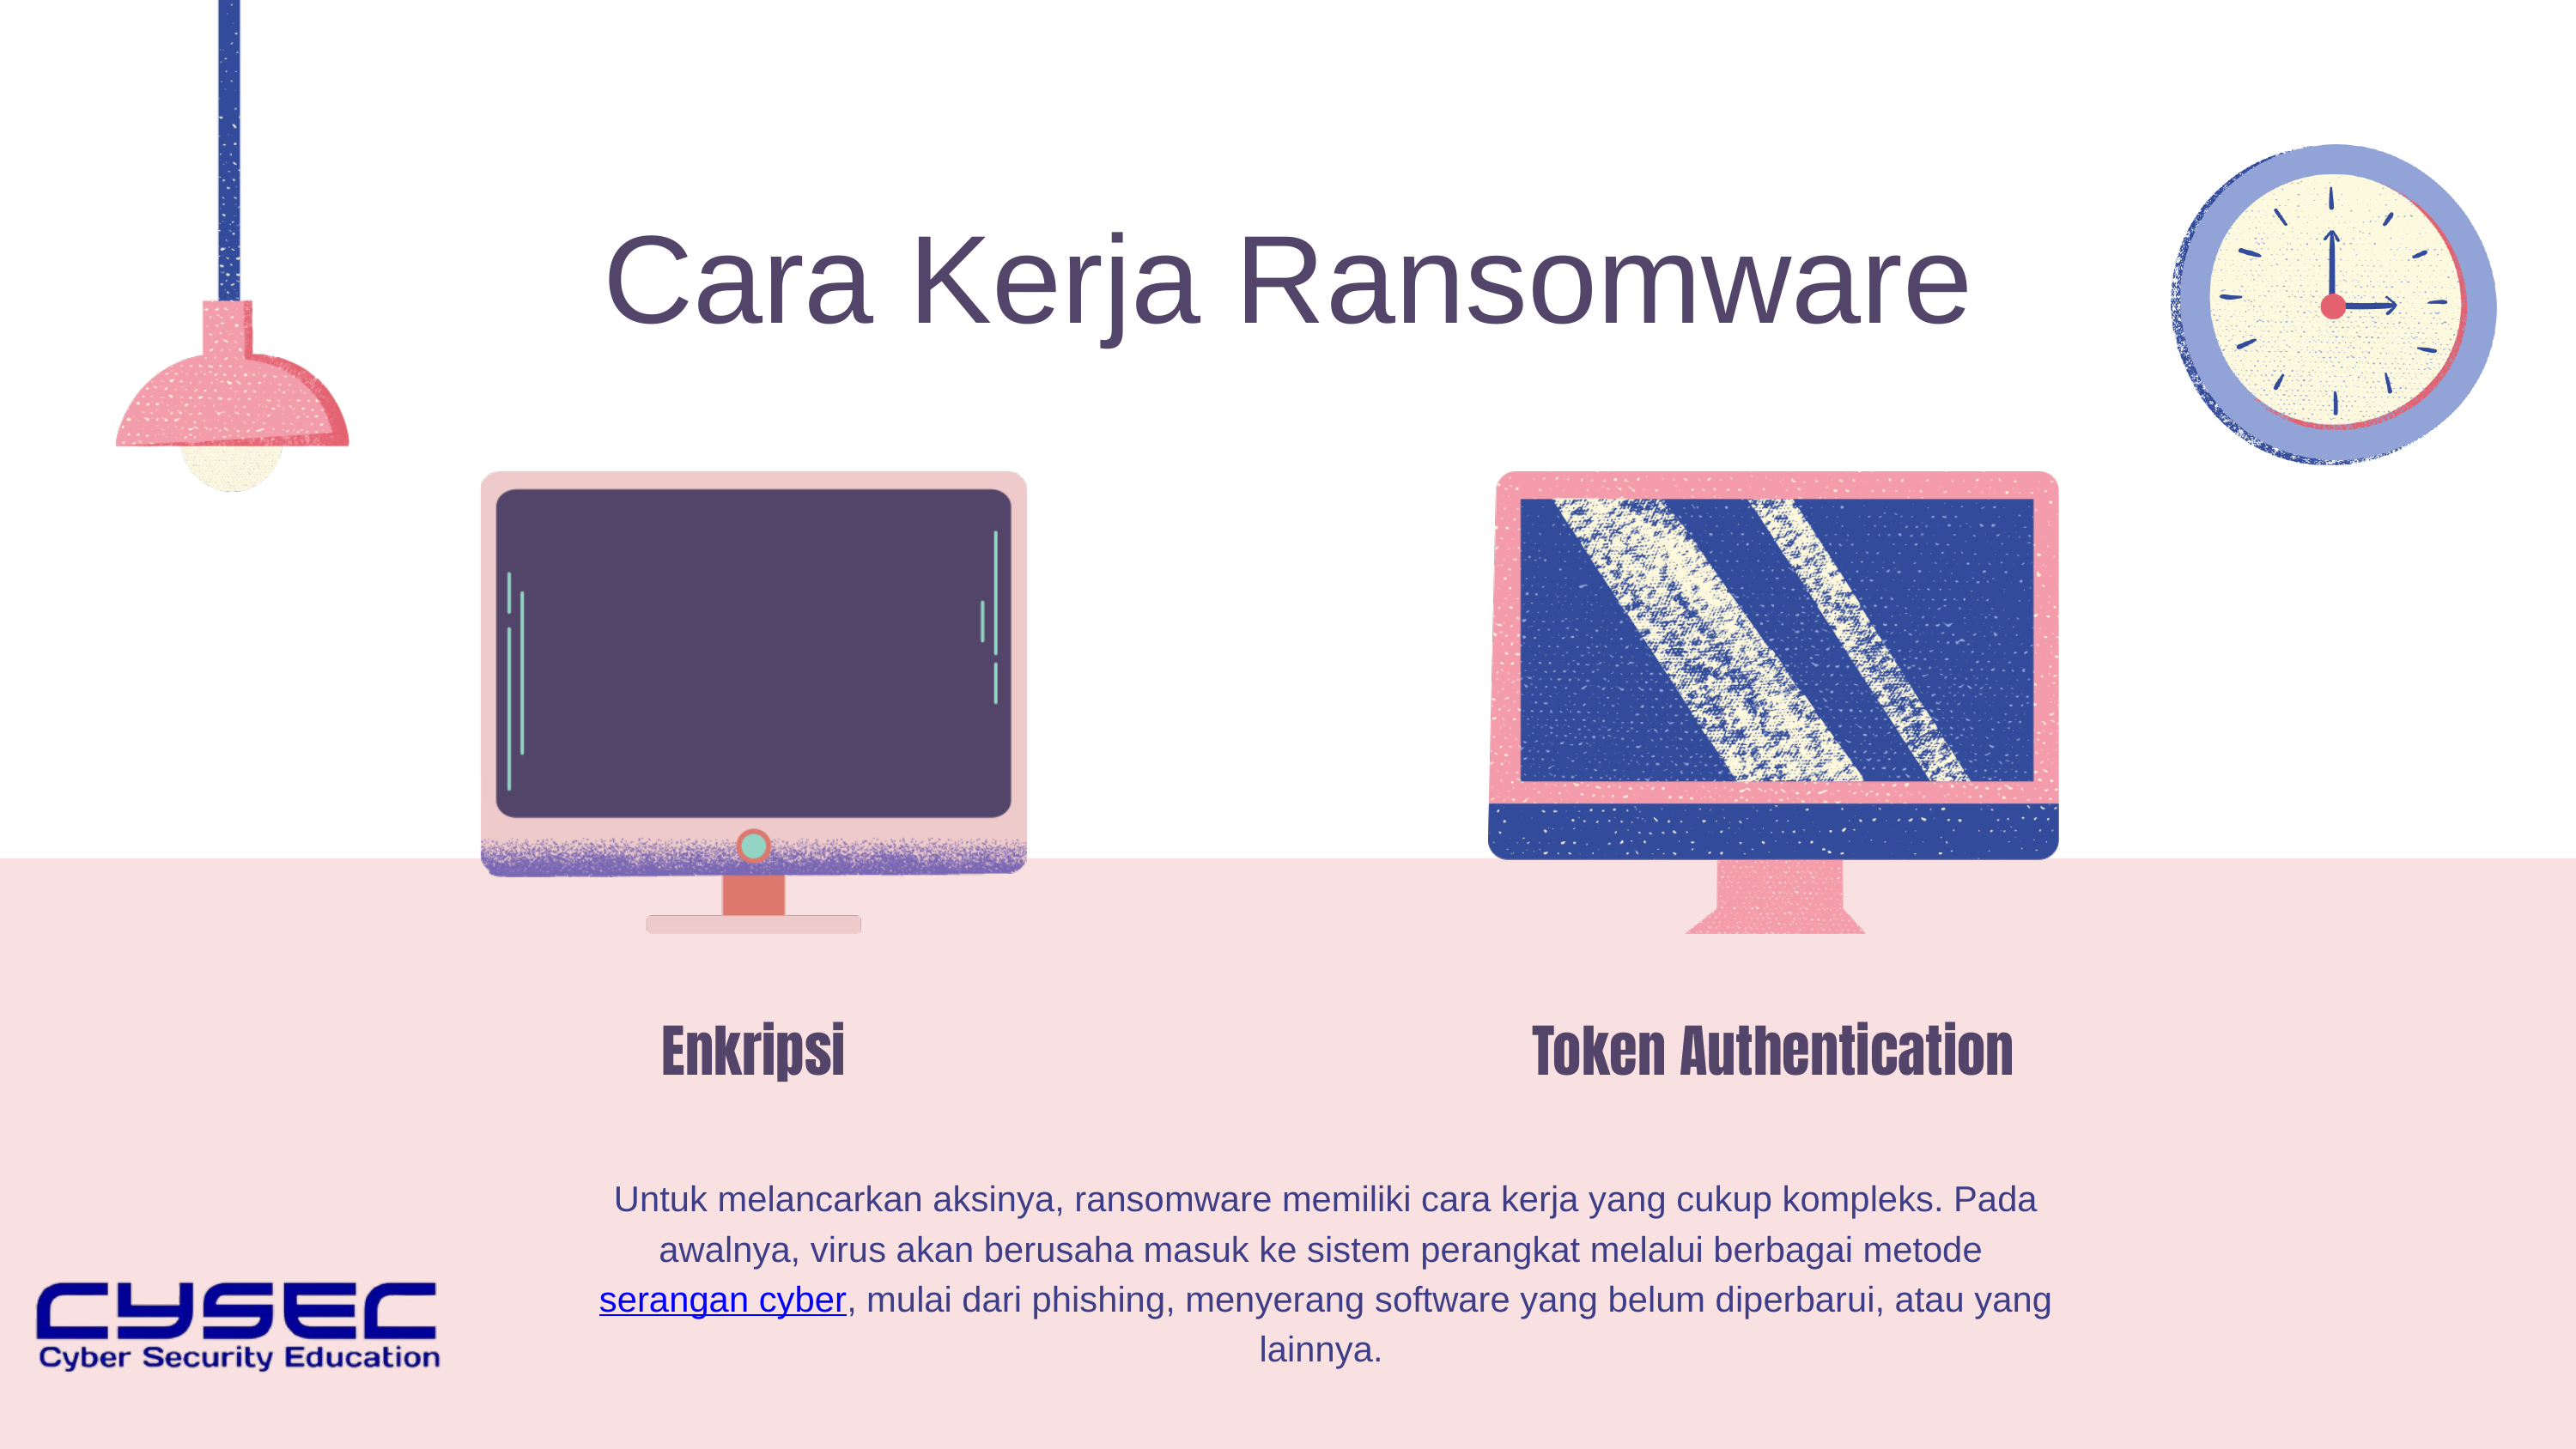

Cara Kerja Ransomware

Enkripsi
Token Authentication

Untuk melancarkan aksinya, ransomware memiliki cara kerja yang cukup kompleks. Pada awalnya, virus akan berusaha masuk ke sistem perangkat melalui berbagai metode serangan cyber, mulai dari phishing, menyerang software yang belum diperbarui, atau yang lainnya.